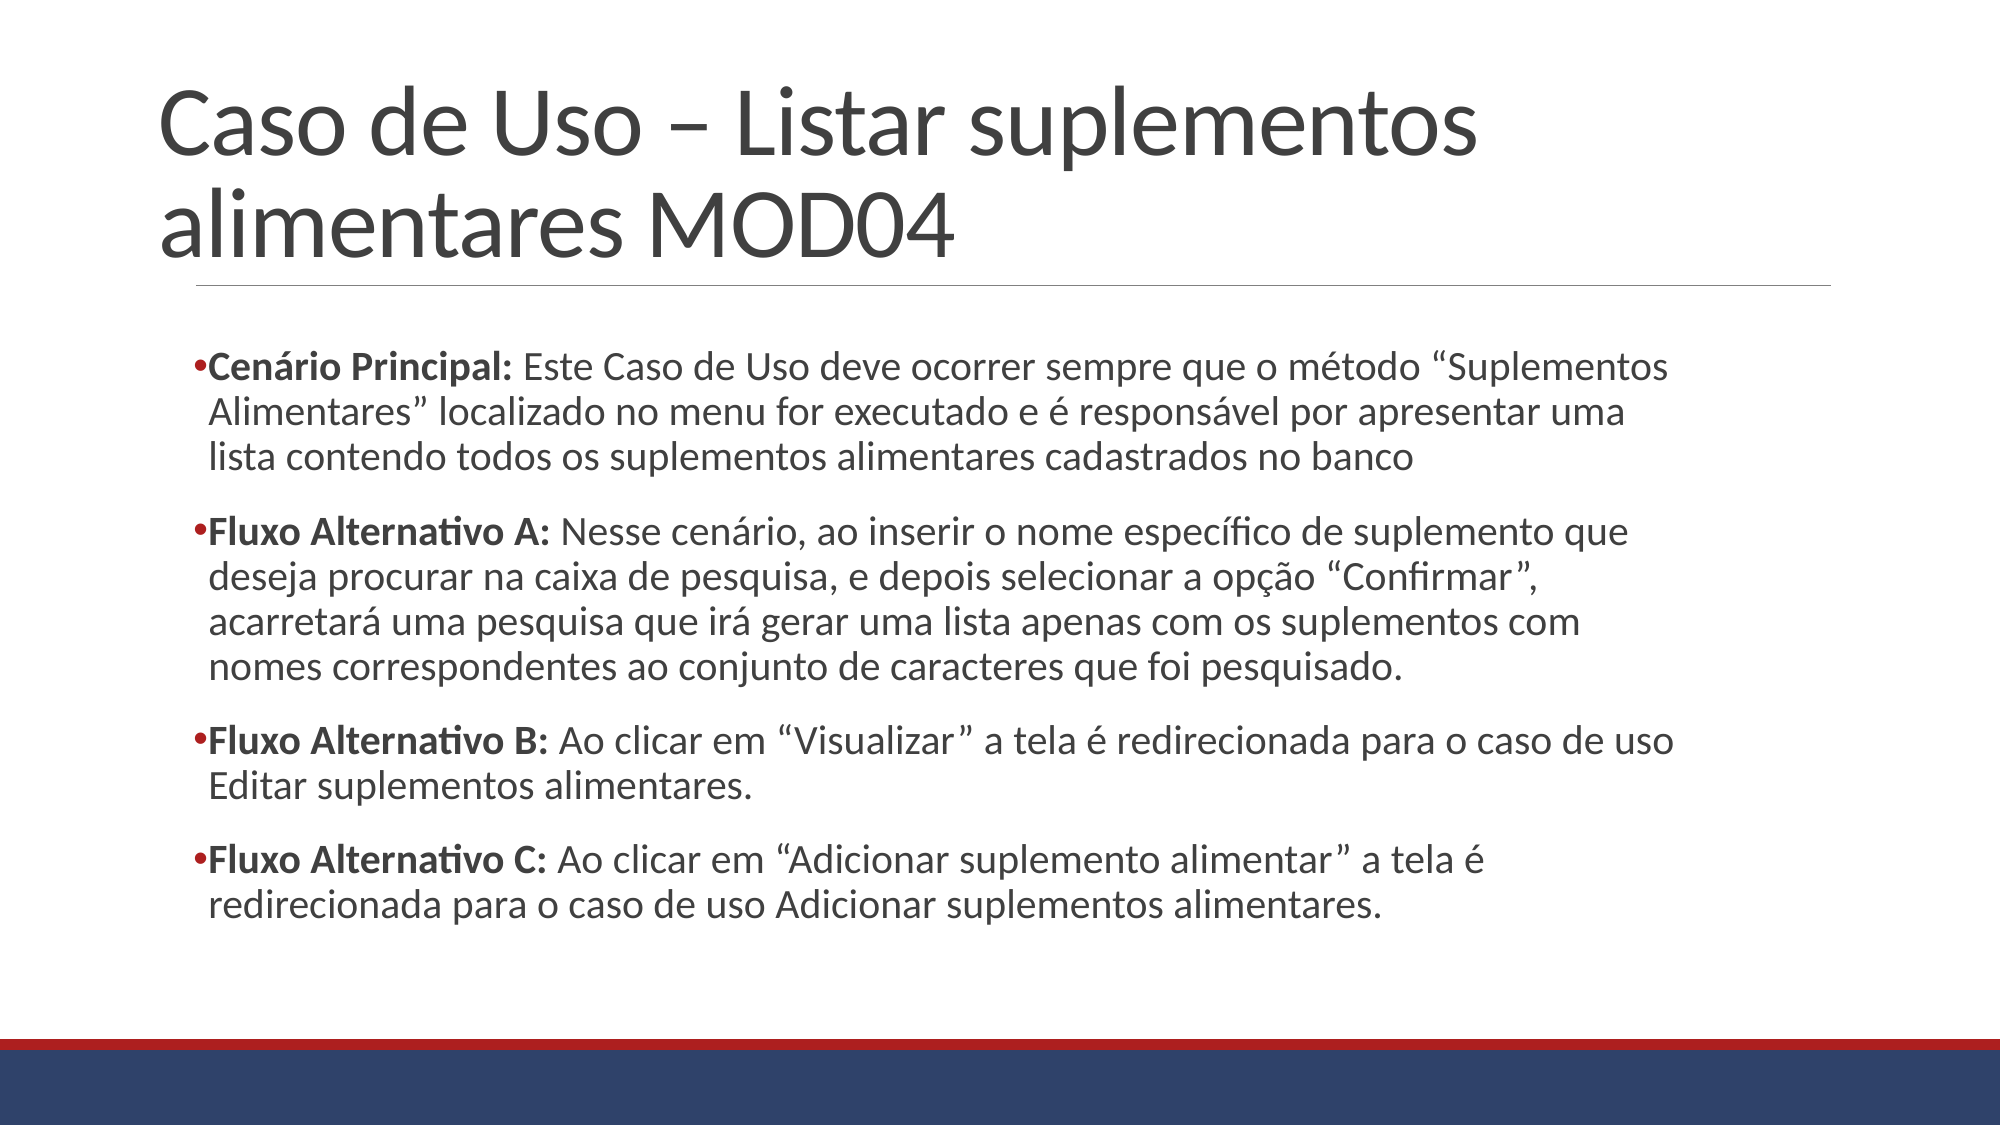

# Caso de Uso – Listar suplementos alimentares MOD04
Cenário Principal: Este Caso de Uso deve ocorrer sempre que o método “Suplementos Alimentares” localizado no menu for executado e é responsável por apresentar uma lista contendo todos os suplementos alimentares cadastrados no banco
Fluxo Alternativo A: Nesse cenário, ao inserir o nome específico de suplemento que deseja procurar na caixa de pesquisa, e depois selecionar a opção “Confirmar”, acarretará uma pesquisa que irá gerar uma lista apenas com os suplementos com nomes correspondentes ao conjunto de caracteres que foi pesquisado.
Fluxo Alternativo B: Ao clicar em “Visualizar” a tela é redirecionada para o caso de uso Editar suplementos alimentares.
Fluxo Alternativo C: Ao clicar em “Adicionar suplemento alimentar” a tela é redirecionada para o caso de uso Adicionar suplementos alimentares.